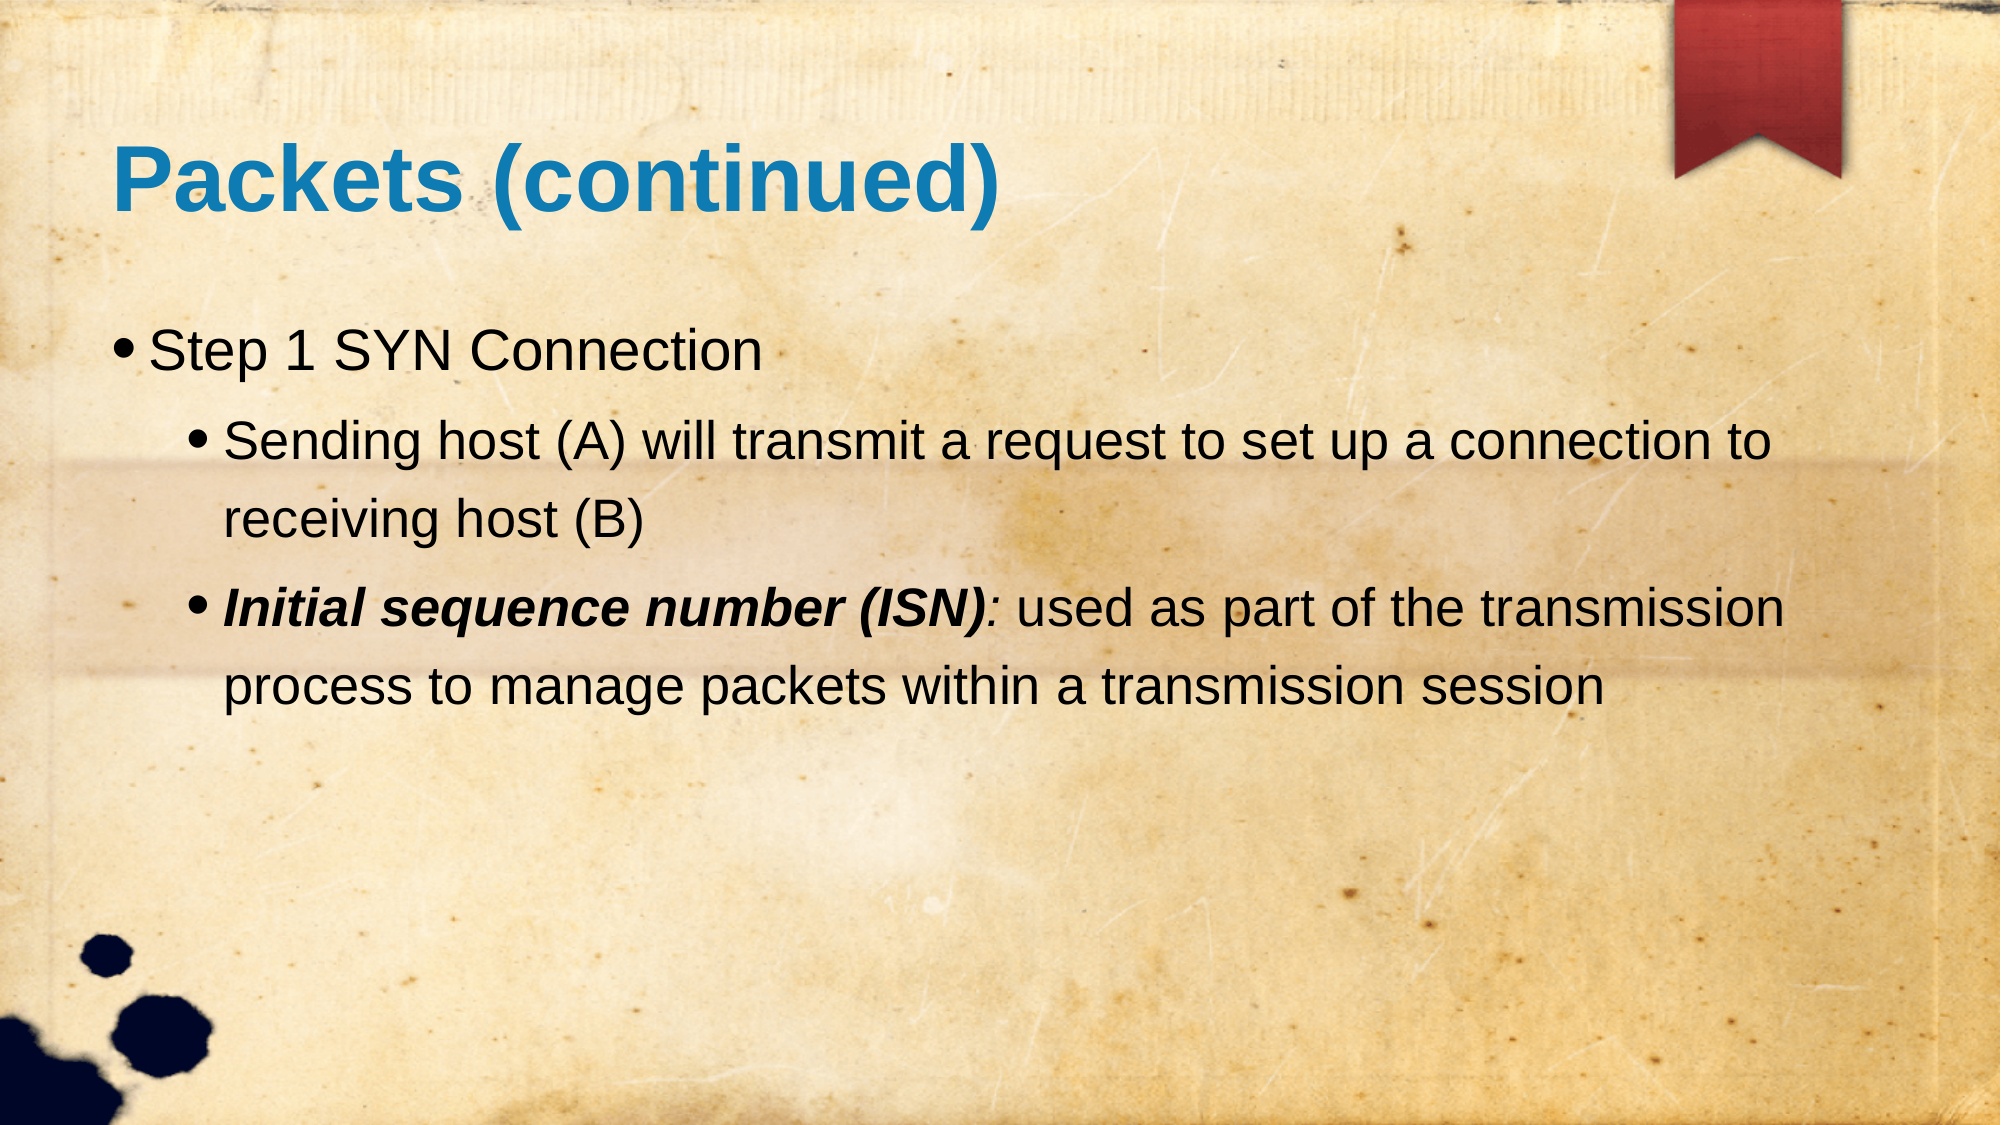

Packets (continued)
Step 1 SYN Connection
Sending host (A) will transmit a request to set up a connection to receiving host (B)
Initial sequence number (ISN): used as part of the transmission process to manage packets within a transmission session